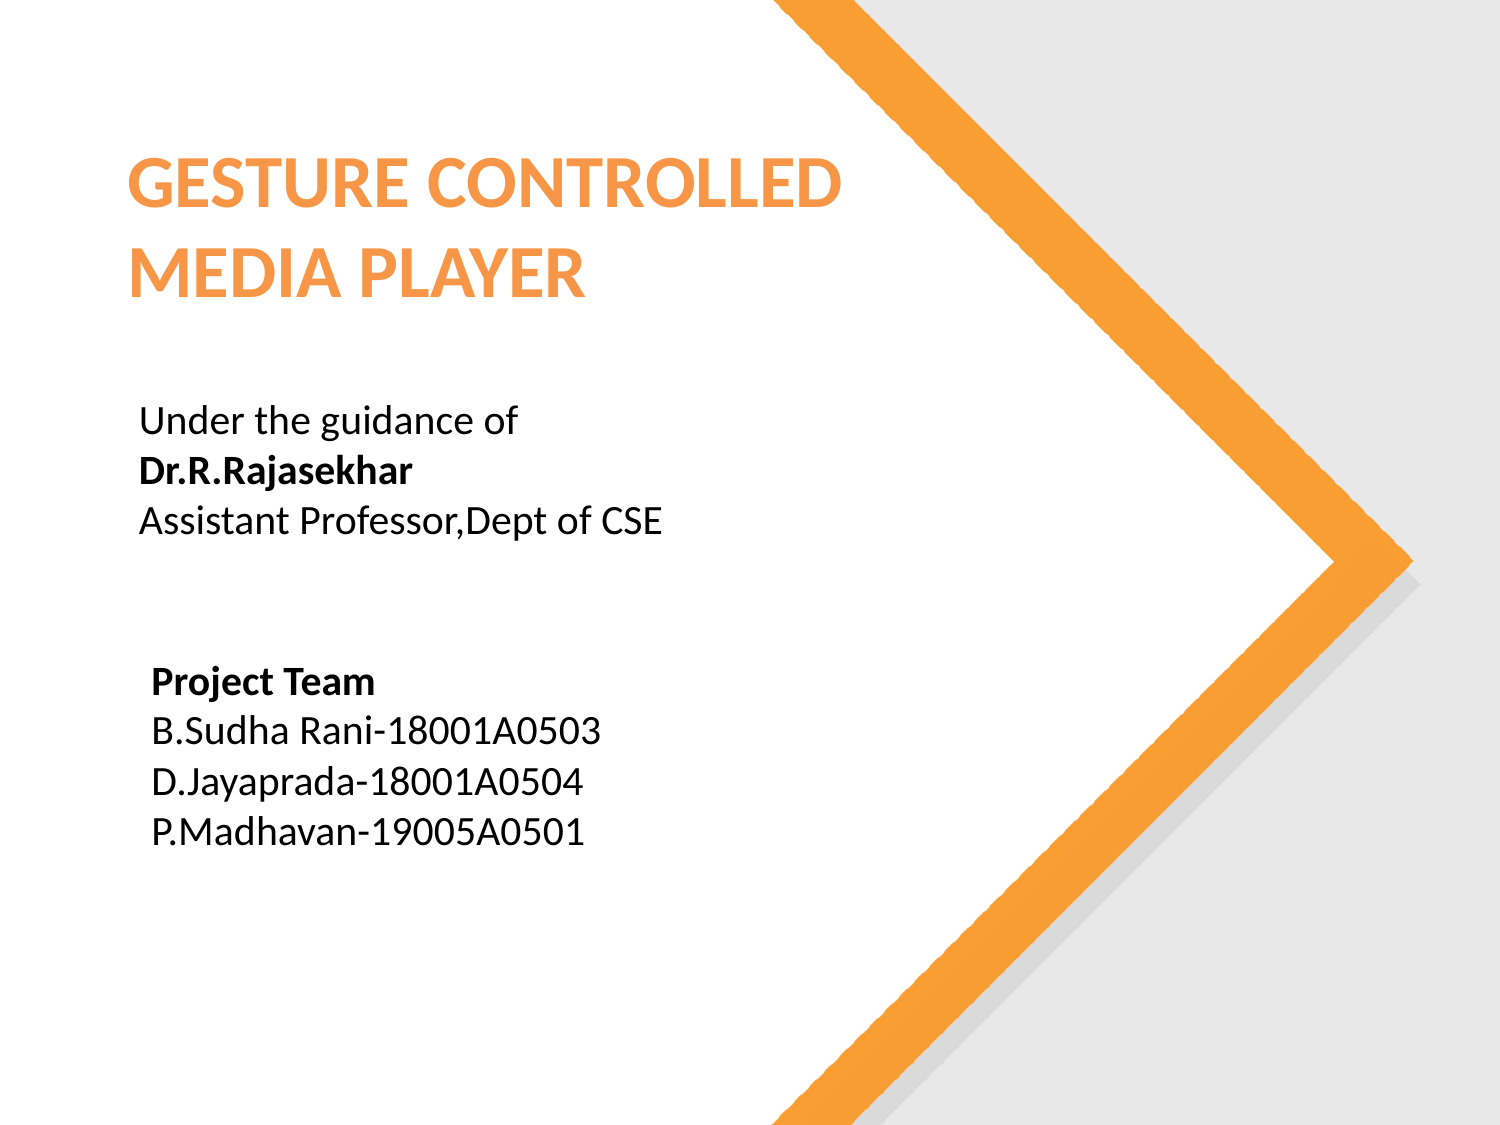

# GESTURE CONTROLLED MEDIA PLAYER
Under the guidance of
Dr.R.Rajasekhar
Assistant Professor,Dept of CSE
Project Team
B.Sudha Rani-18001A0503
D.Jayaprada-18001A0504
P.Madhavan-19005A0501